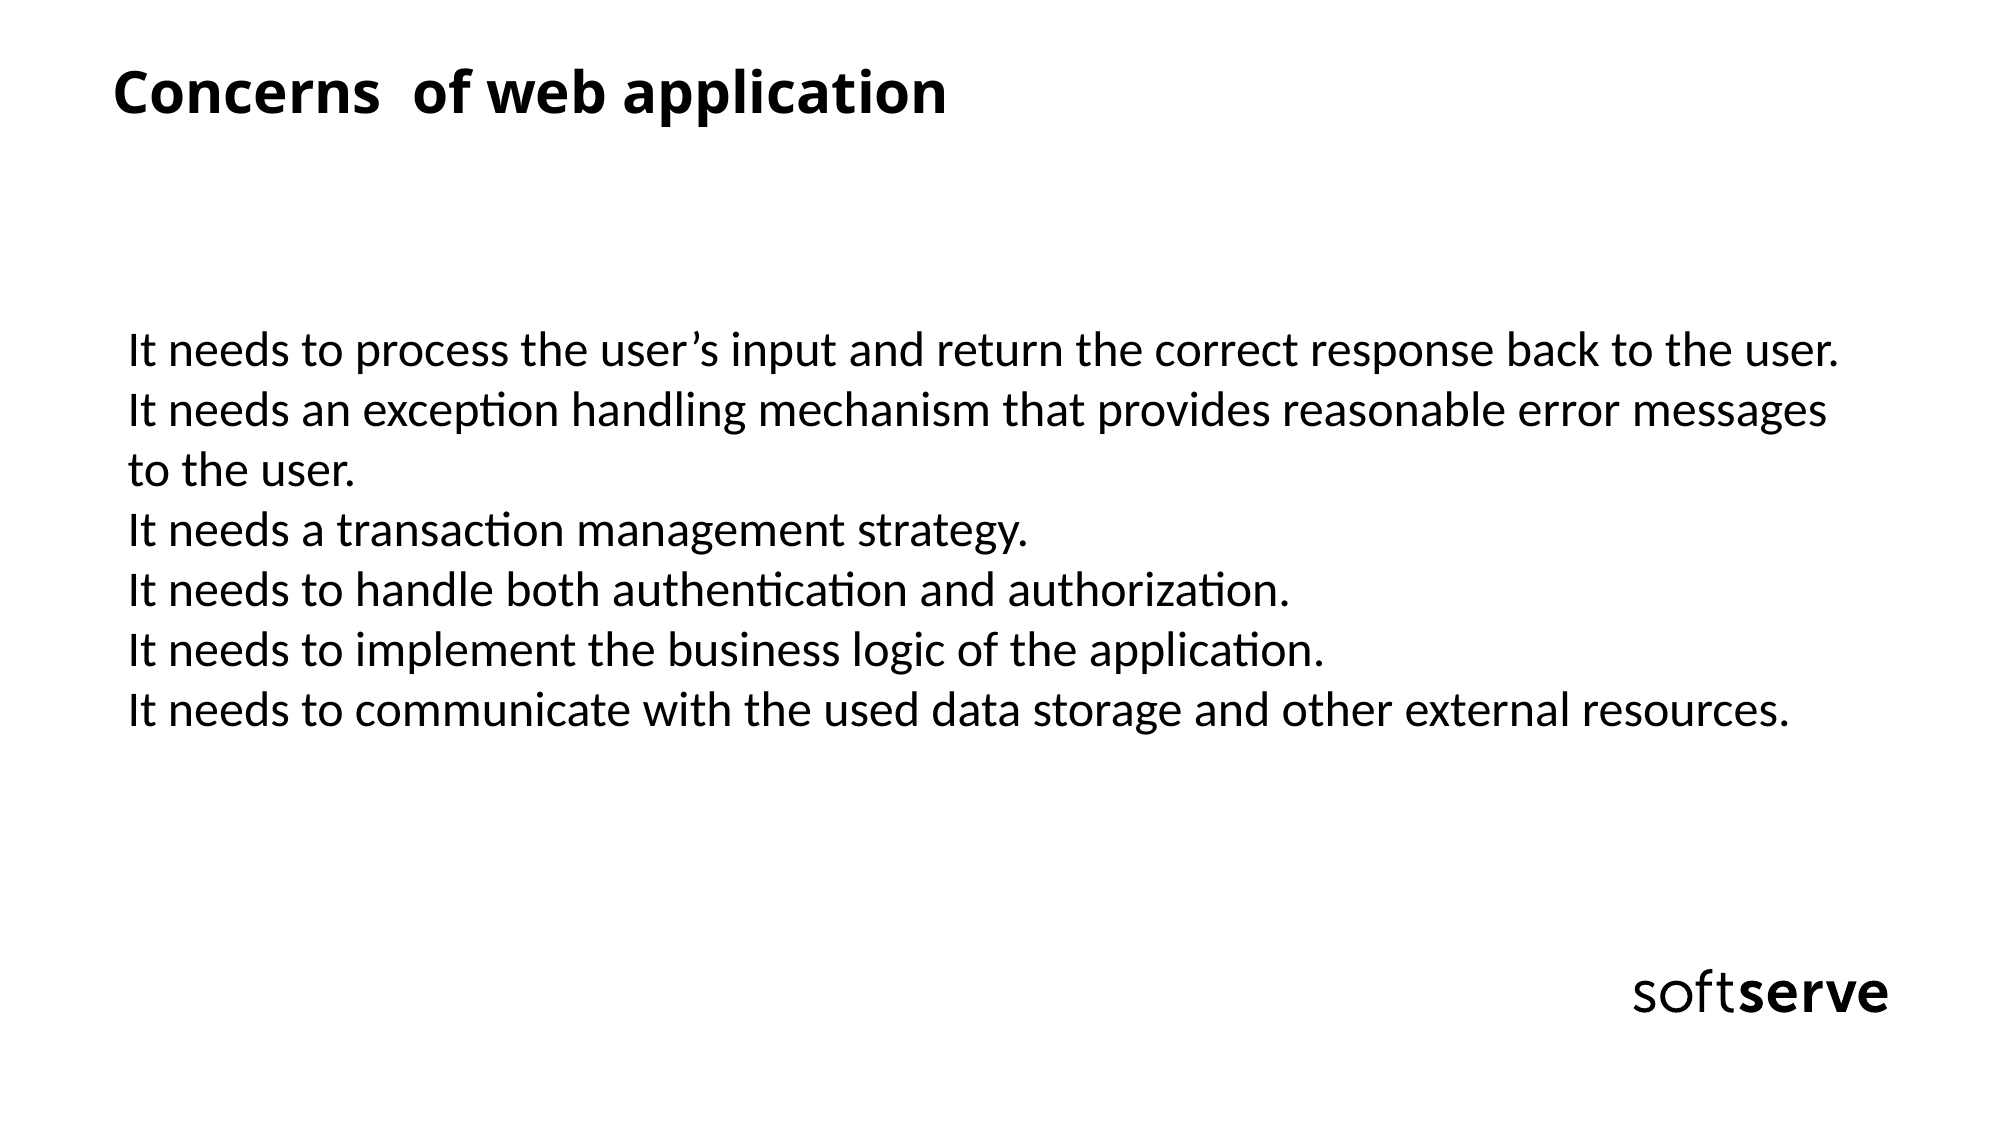

Concerns  of web application
It needs to process the user’s input and return the correct response back to the user.
It needs an exception handling mechanism that provides reasonable error messages to the user.
It needs a transaction management strategy.
It needs to handle both authentication and authorization.
It needs to implement the business logic of the application.
It needs to communicate with the used data storage and other external resources.